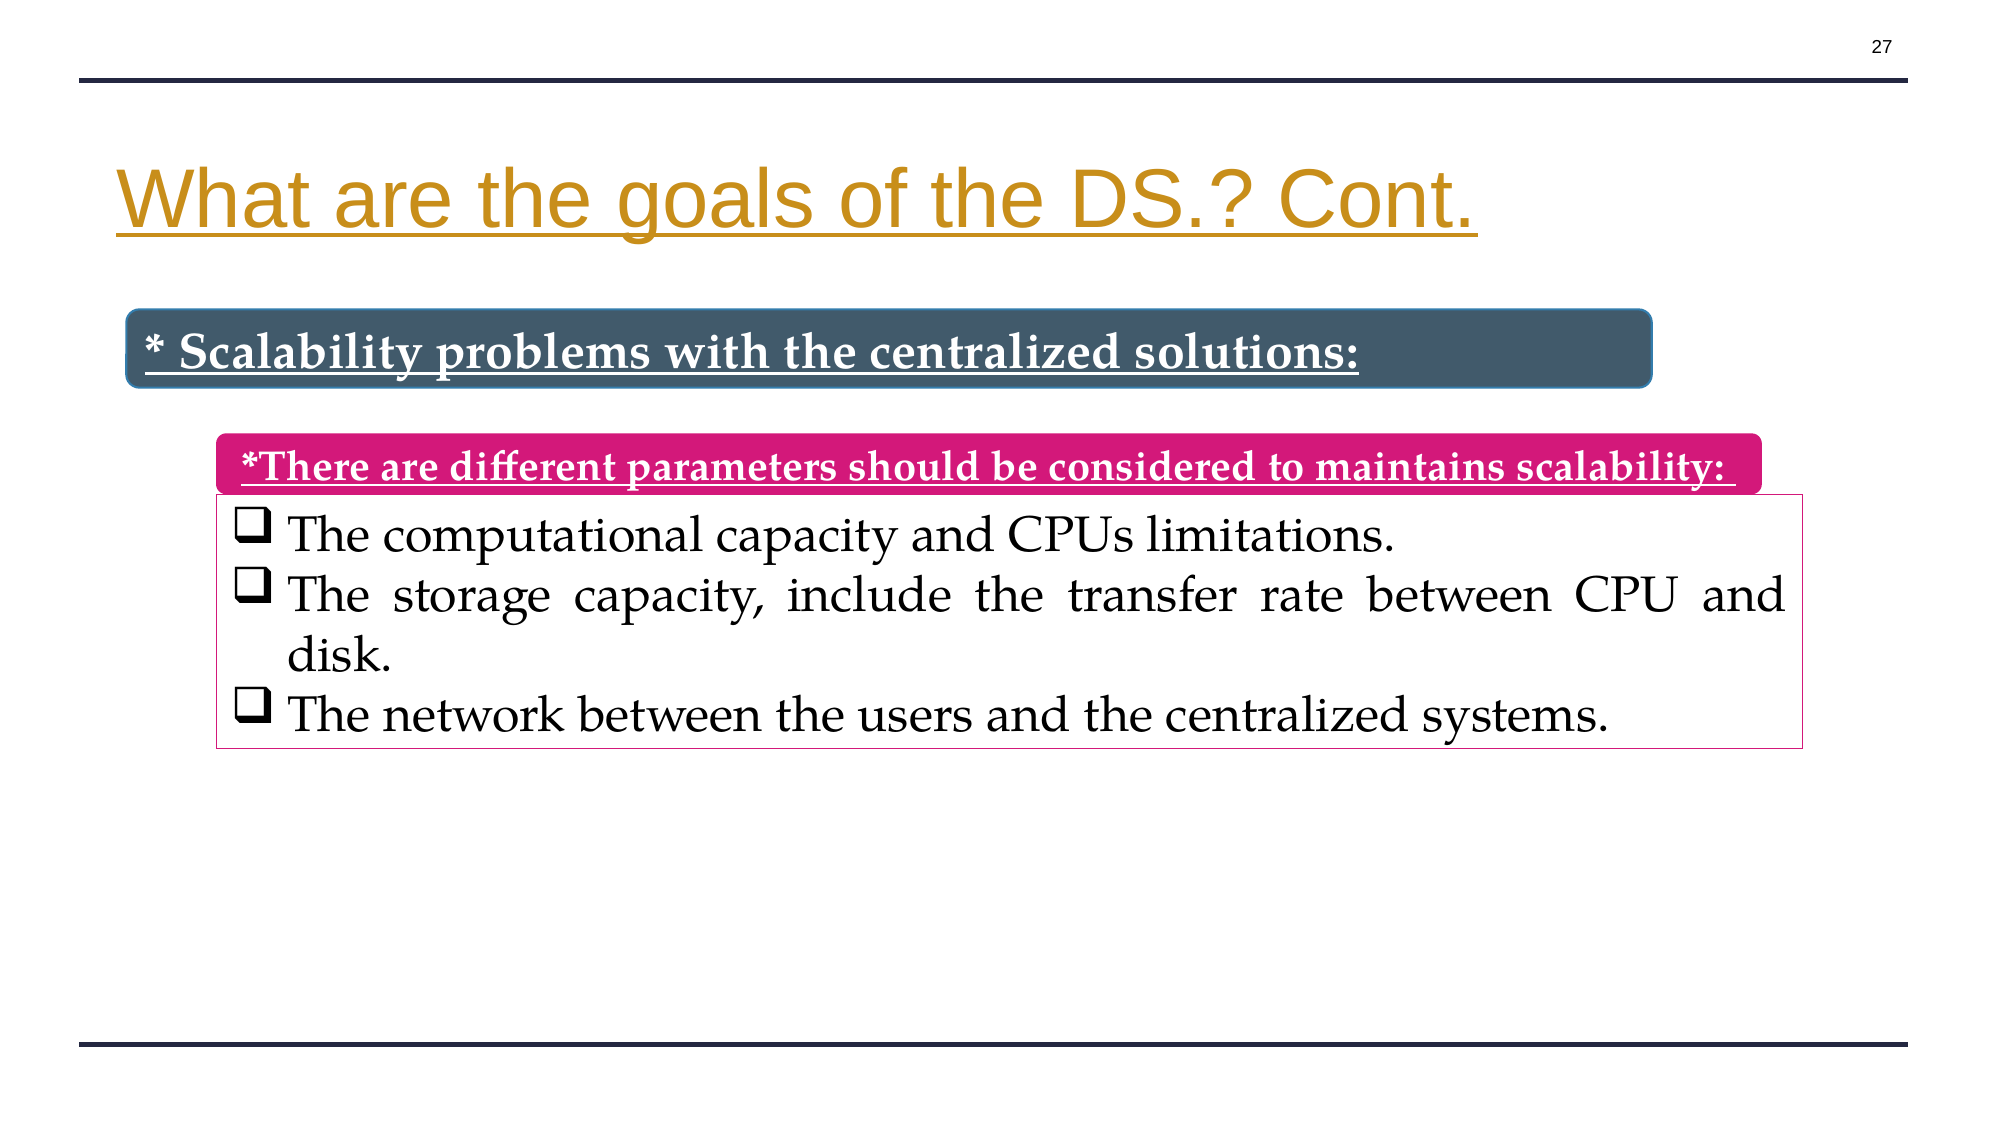

27
What are the goals of the DS.? Cont.
* Scalability problems with the centralized solutions:
*There are different parameters should be considered to maintains scalability:
The computational capacity and CPUs limitations.
The storage capacity, include the transfer rate between CPU and disk.
The network between the users and the centralized systems.